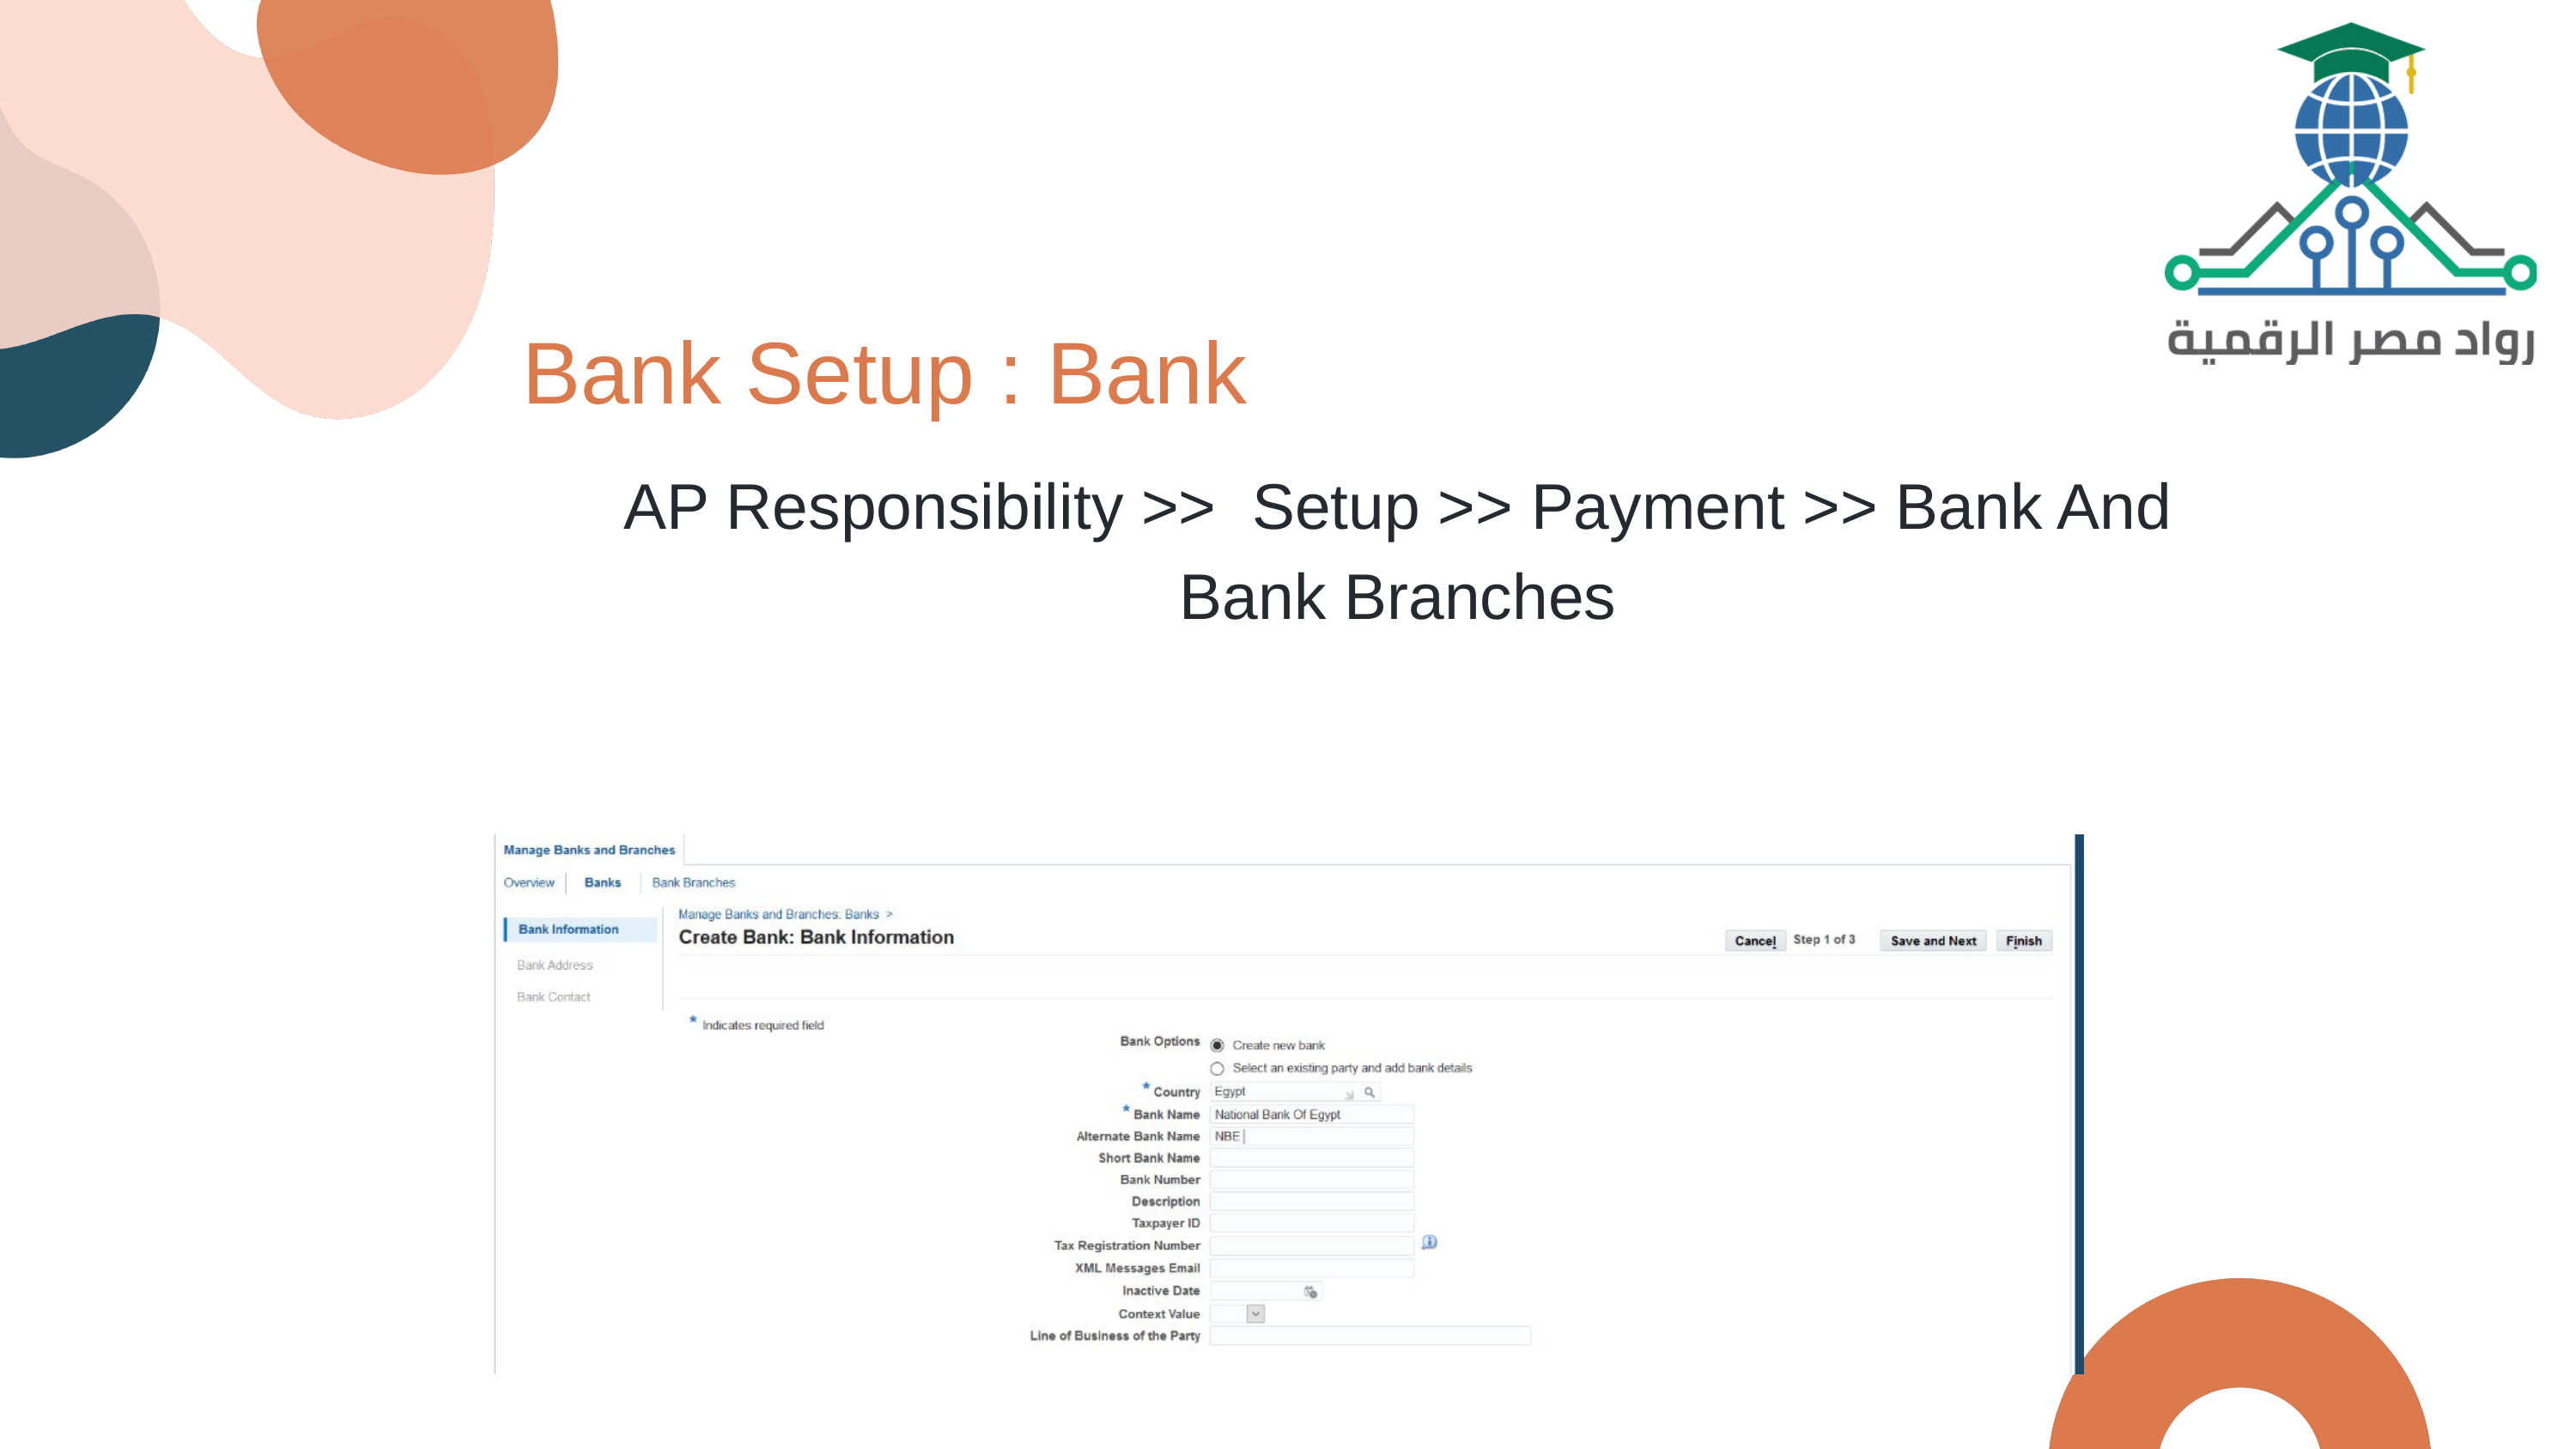

Bank Setup : Bank
AP Responsibility >>  Setup >> Payment >> Bank And Bank Branches